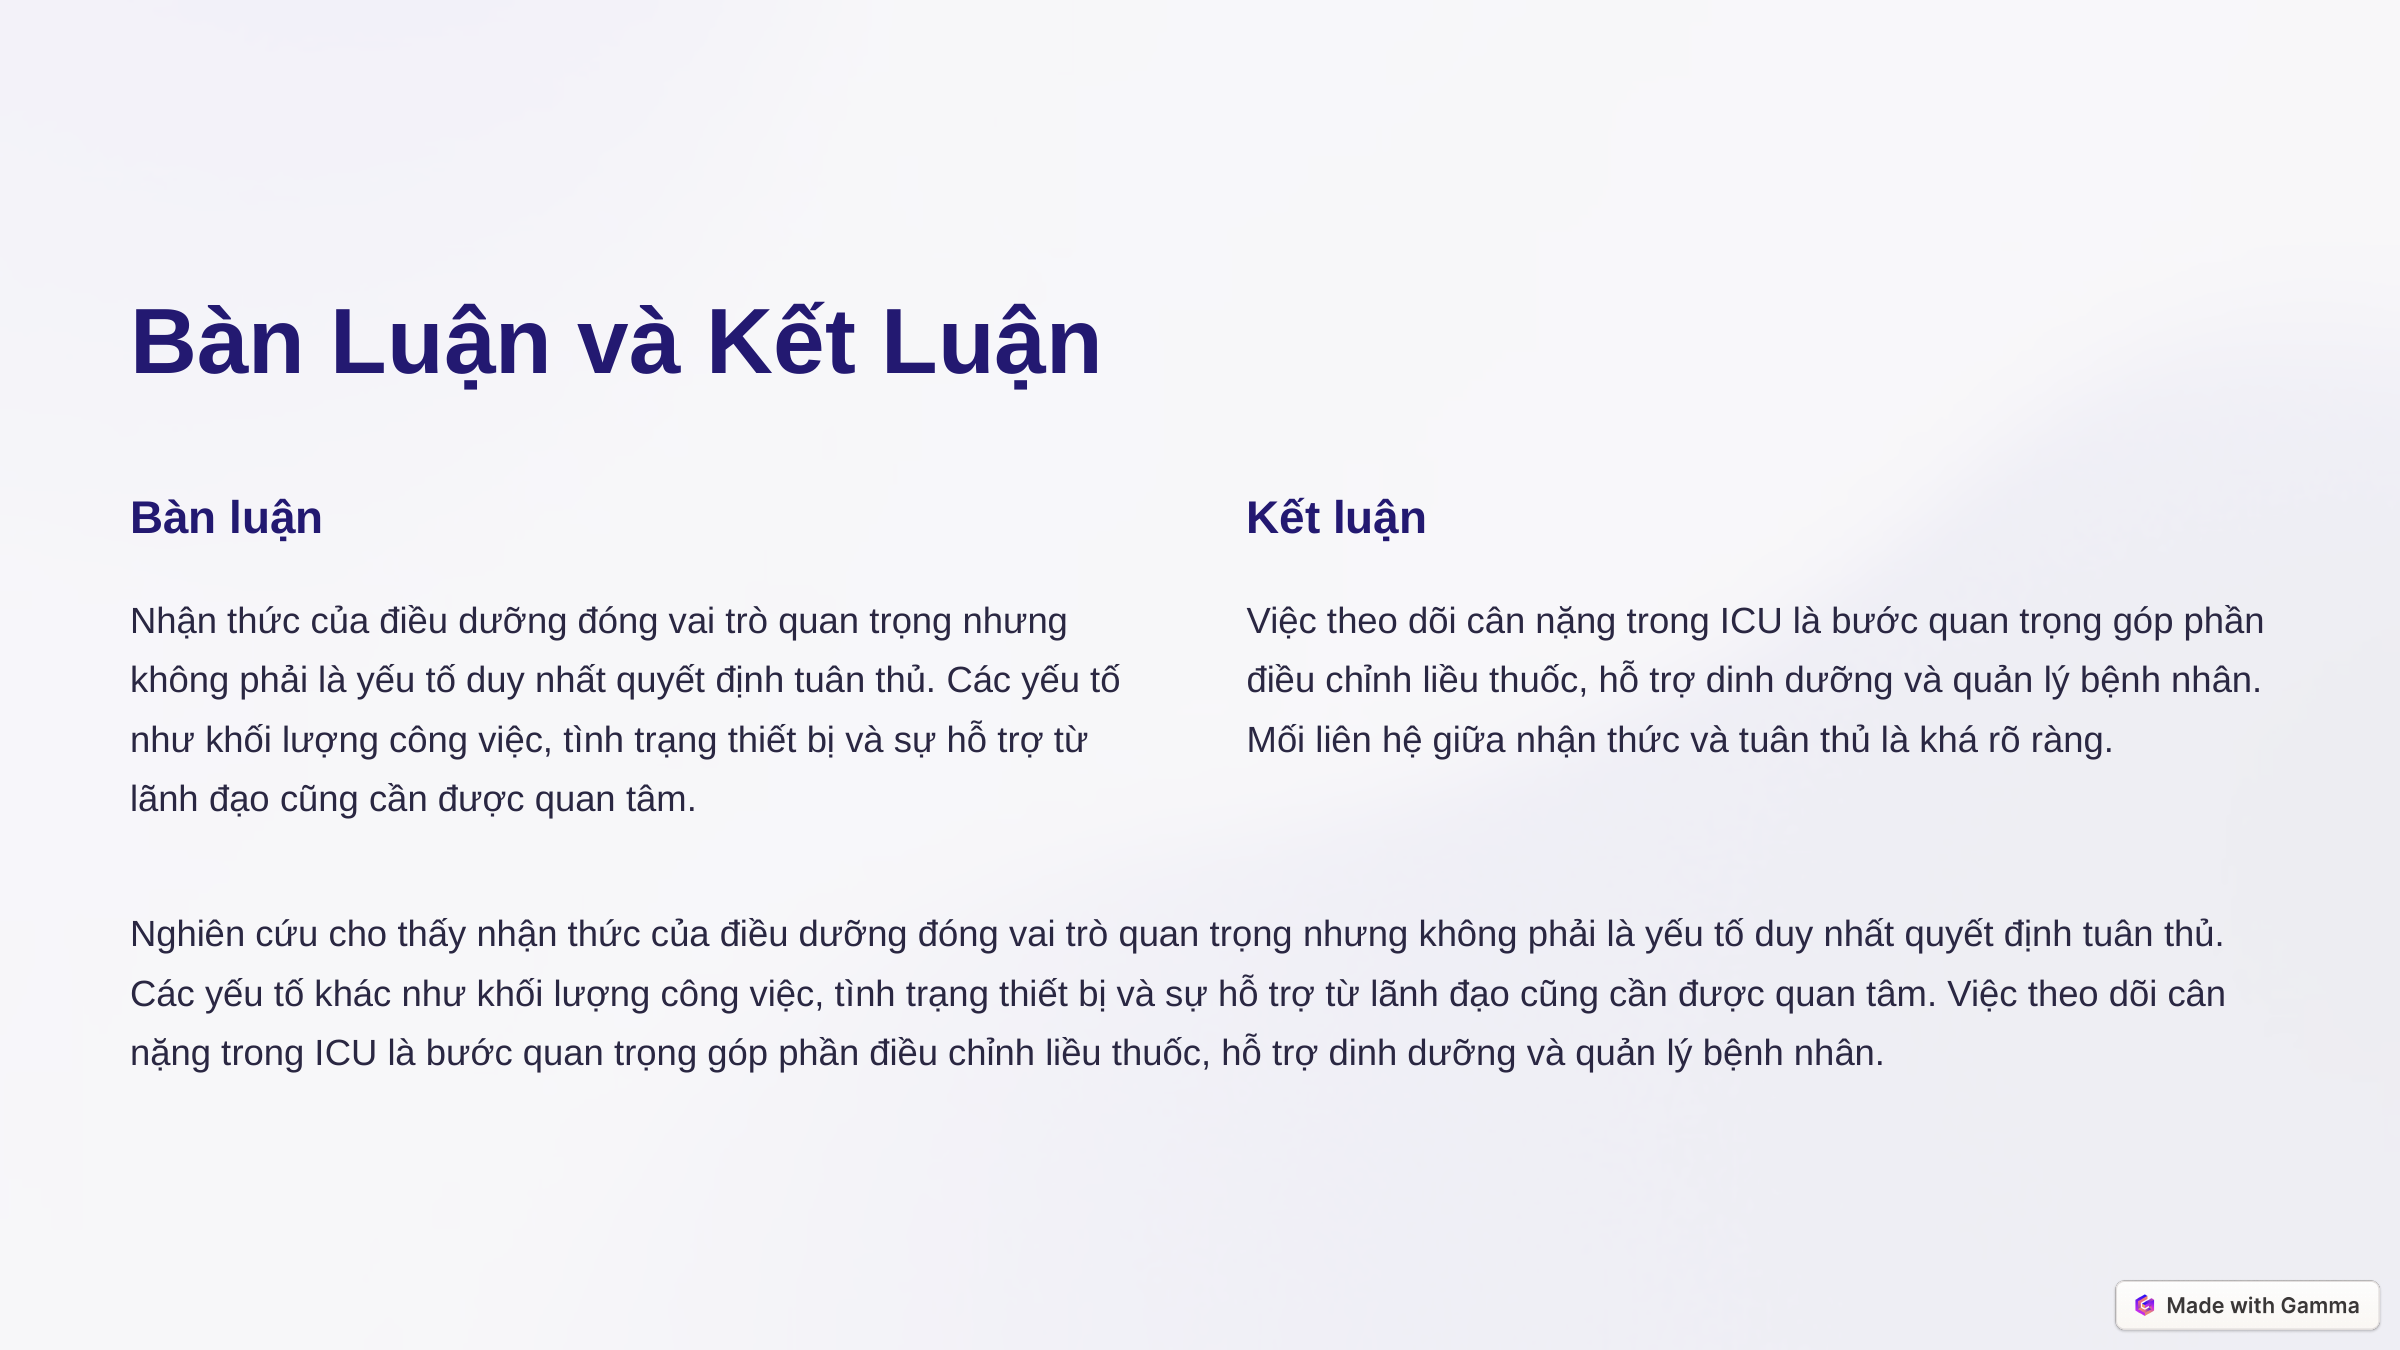

Bàn Luận và Kết Luận
Bàn luận
Kết luận
Nhận thức của điều dưỡng đóng vai trò quan trọng nhưng không phải là yếu tố duy nhất quyết định tuân thủ. Các yếu tố như khối lượng công việc, tình trạng thiết bị và sự hỗ trợ từ lãnh đạo cũng cần được quan tâm.
Việc theo dõi cân nặng trong ICU là bước quan trọng góp phần điều chỉnh liều thuốc, hỗ trợ dinh dưỡng và quản lý bệnh nhân. Mối liên hệ giữa nhận thức và tuân thủ là khá rõ ràng.
Nghiên cứu cho thấy nhận thức của điều dưỡng đóng vai trò quan trọng nhưng không phải là yếu tố duy nhất quyết định tuân thủ. Các yếu tố khác như khối lượng công việc, tình trạng thiết bị và sự hỗ trợ từ lãnh đạo cũng cần được quan tâm. Việc theo dõi cân nặng trong ICU là bước quan trọng góp phần điều chỉnh liều thuốc, hỗ trợ dinh dưỡng và quản lý bệnh nhân.